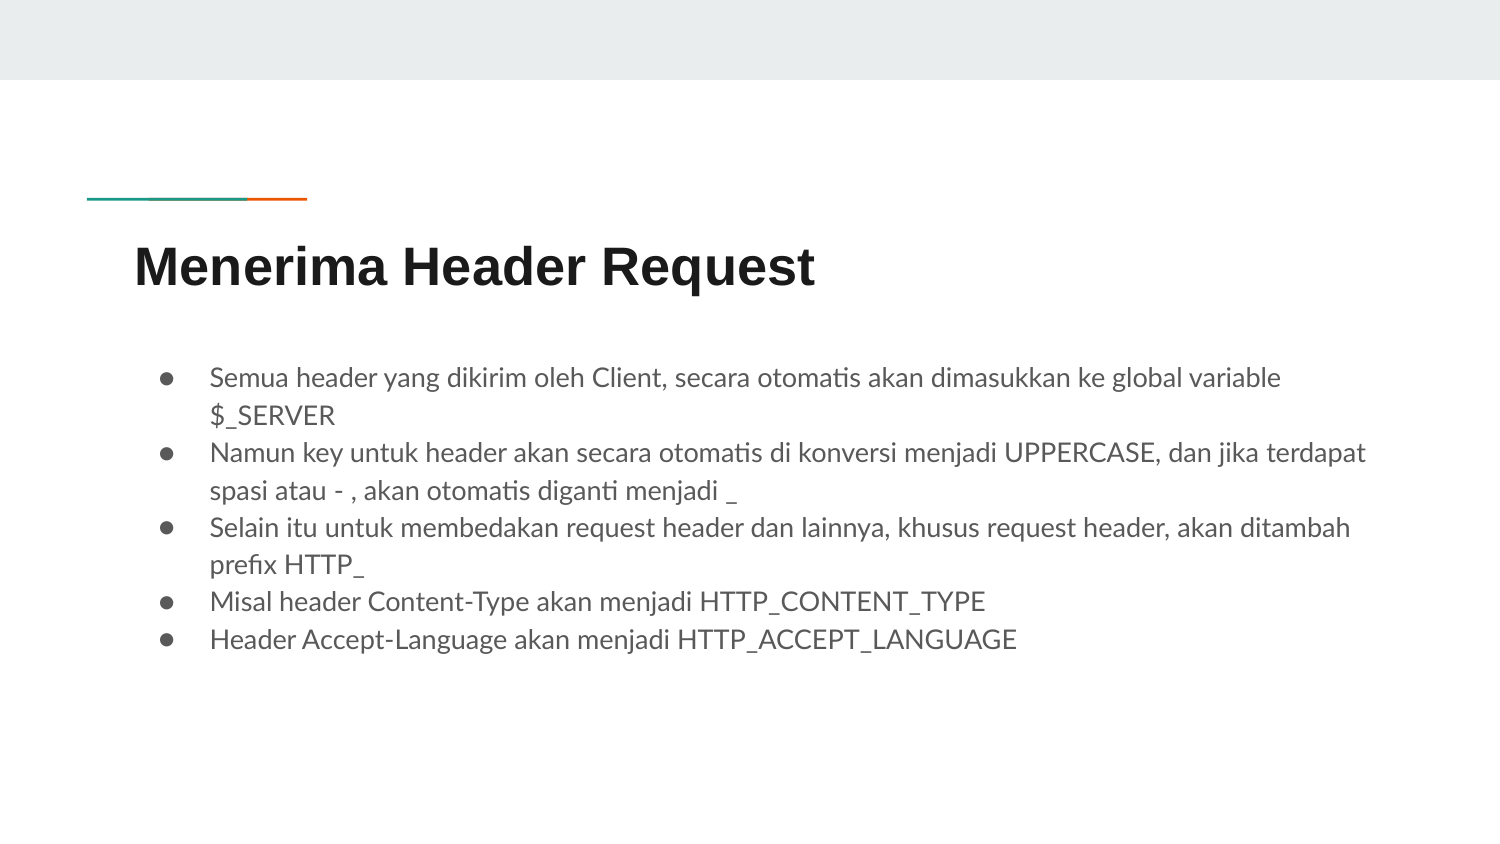

# Menerima Header Request
Semua header yang dikirim oleh Client, secara otomatis akan dimasukkan ke global variable $_SERVER
Namun key untuk header akan secara otomatis di konversi menjadi UPPERCASE, dan jika terdapat spasi atau - , akan otomatis diganti menjadi _
Selain itu untuk membedakan request header dan lainnya, khusus request header, akan ditambah prefix HTTP_
Misal header Content-Type akan menjadi HTTP_CONTENT_TYPE
Header Accept-Language akan menjadi HTTP_ACCEPT_LANGUAGE